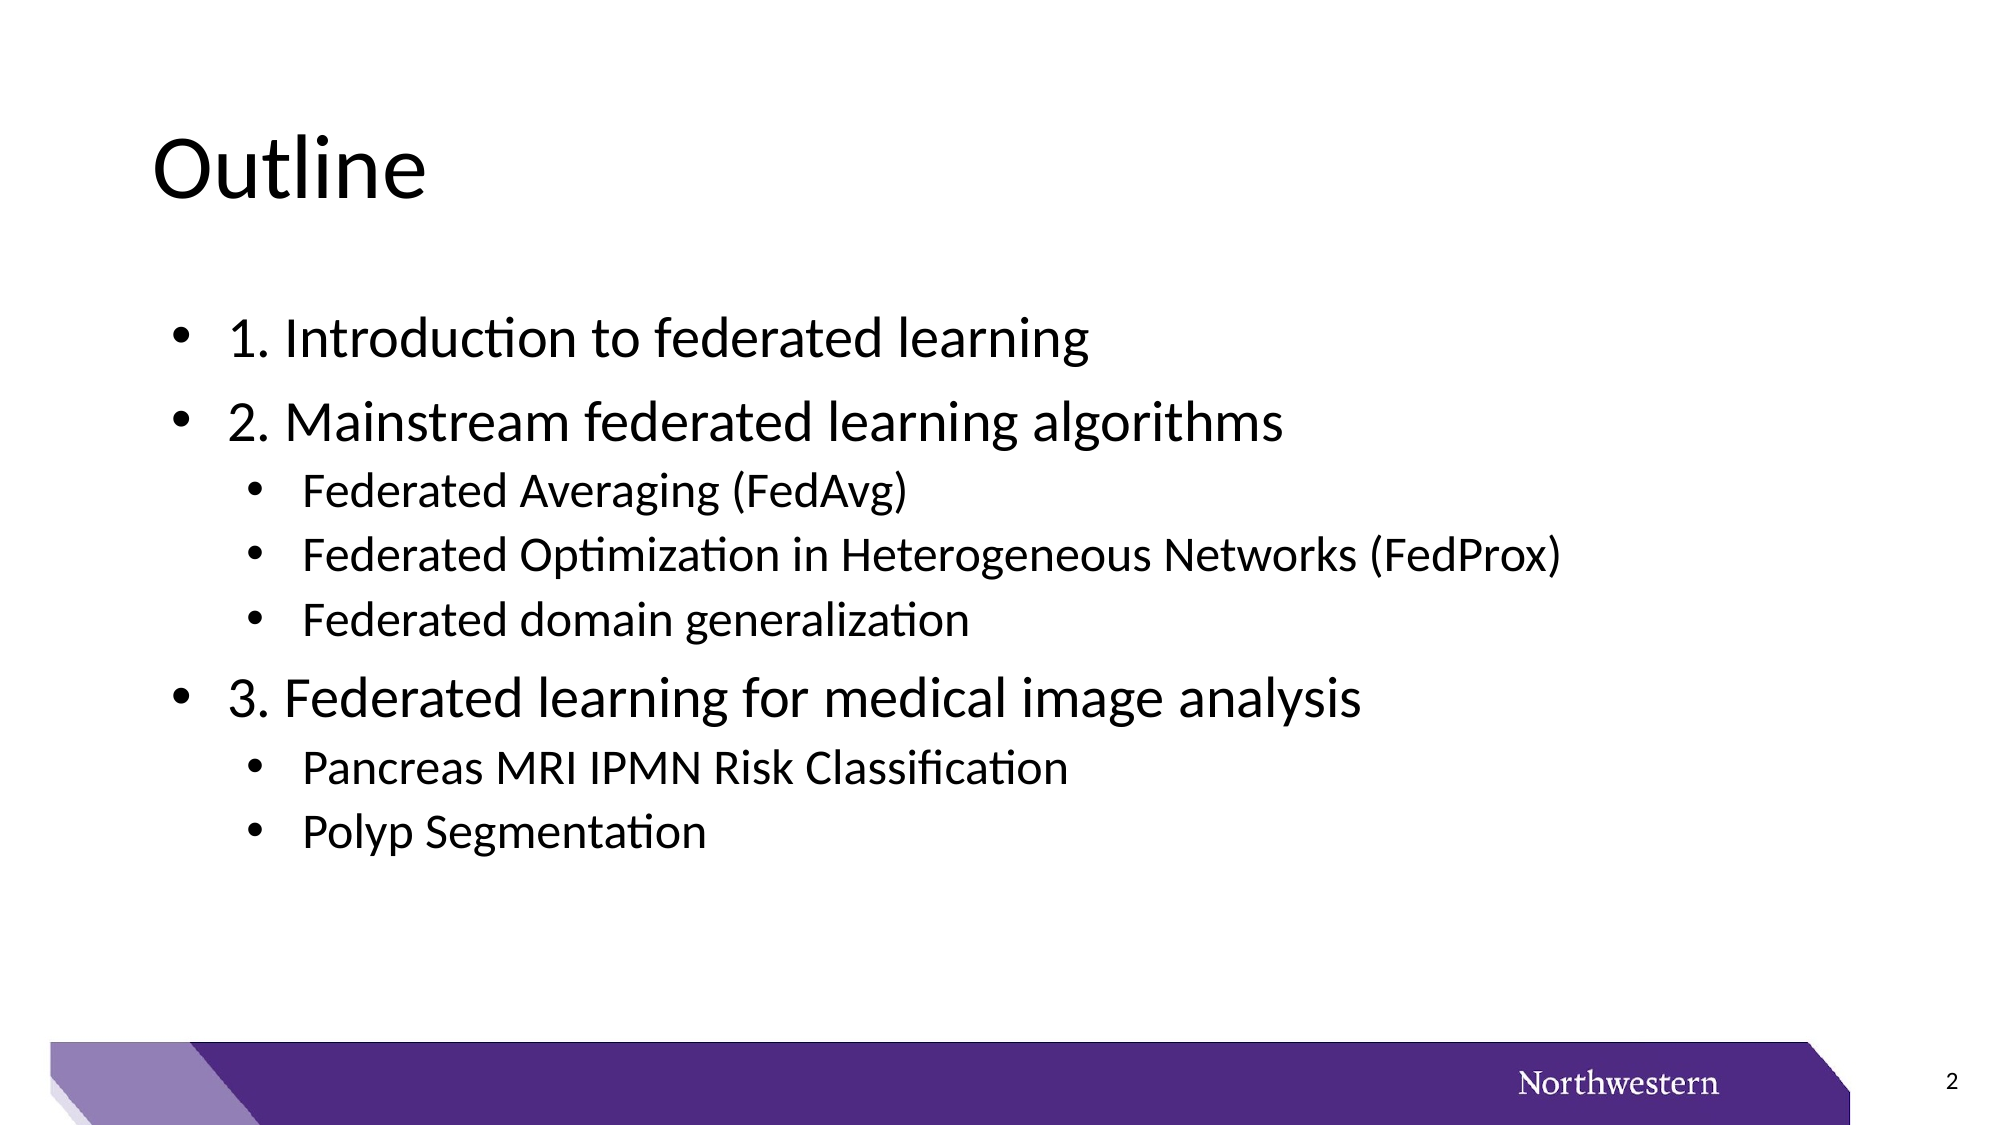

# Outline
1. Introduction to federated learning
2. Mainstream federated learning algorithms
Federated Averaging (FedAvg)
Federated Optimization in Heterogeneous Networks (FedProx)
Federated domain generalization
3. Federated learning for medical image analysis
Pancreas MRI IPMN Risk Classification
Polyp Segmentation
2